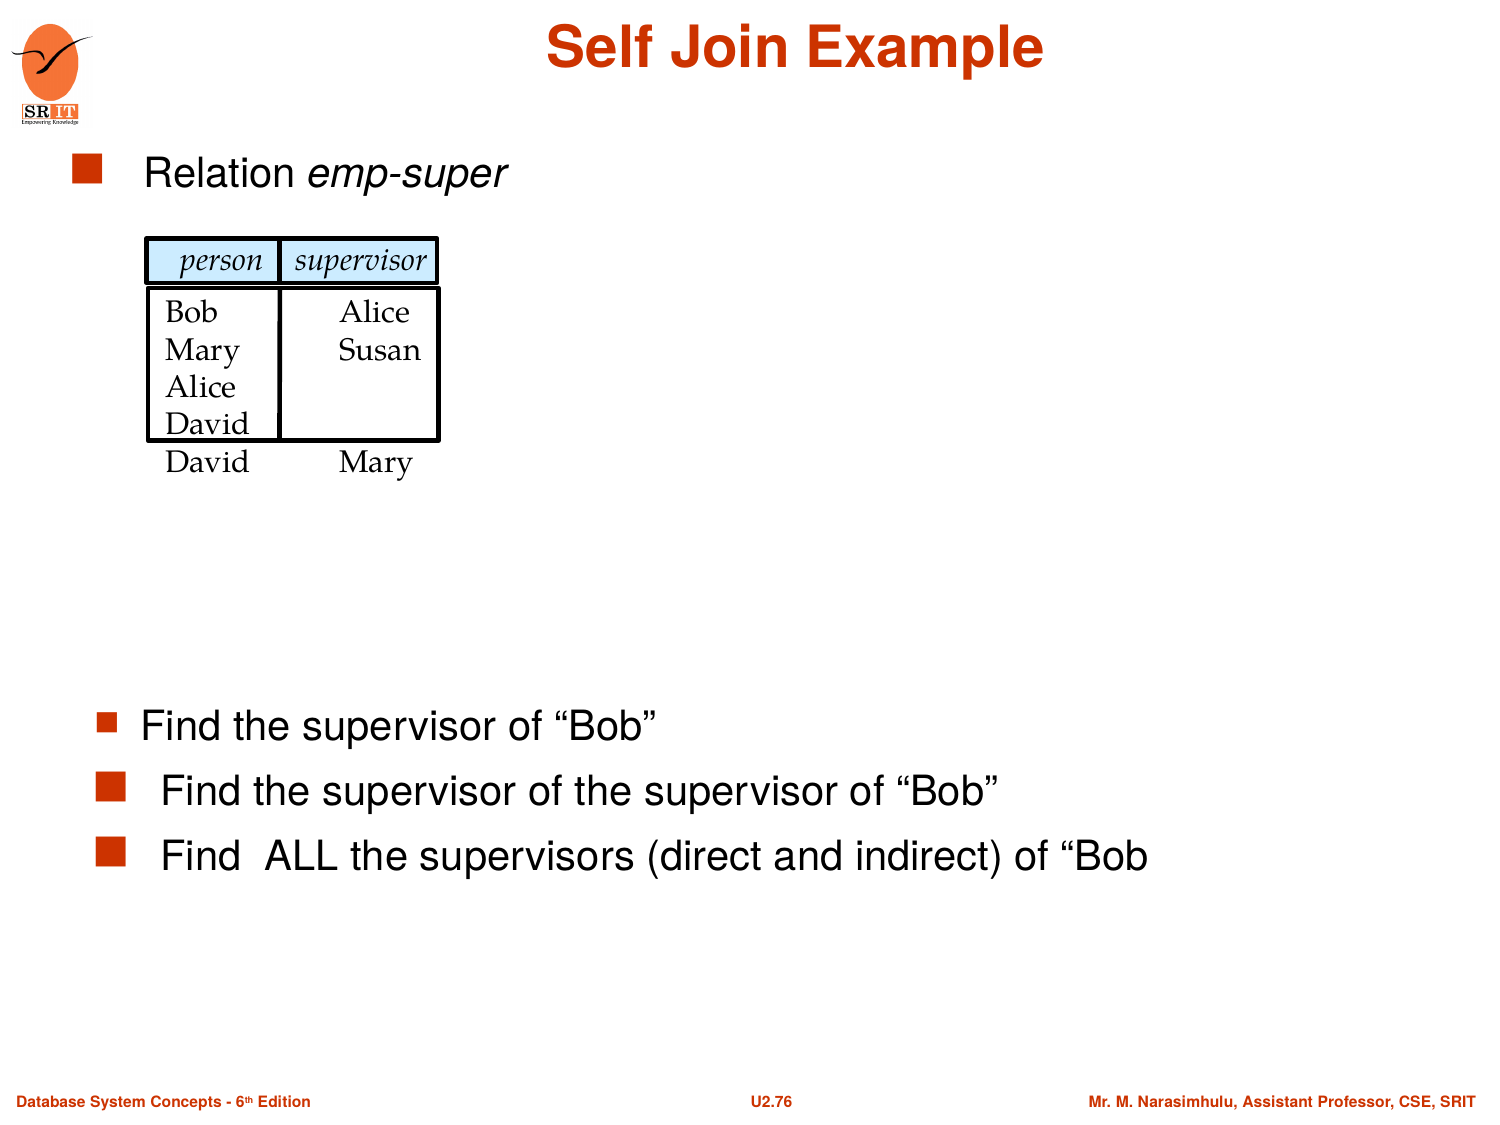

# Self Join Example
 Relation emp-super
 person    supervisor

Bob	   Alice
Mary	   Susan
Alice	   David
David   	   Mary

   Find the supervisor of “Bob”
   Find the supervisor of the supervisor of “Bob”
   Find  ALL the supervisors (direct and indirect) of “Bob